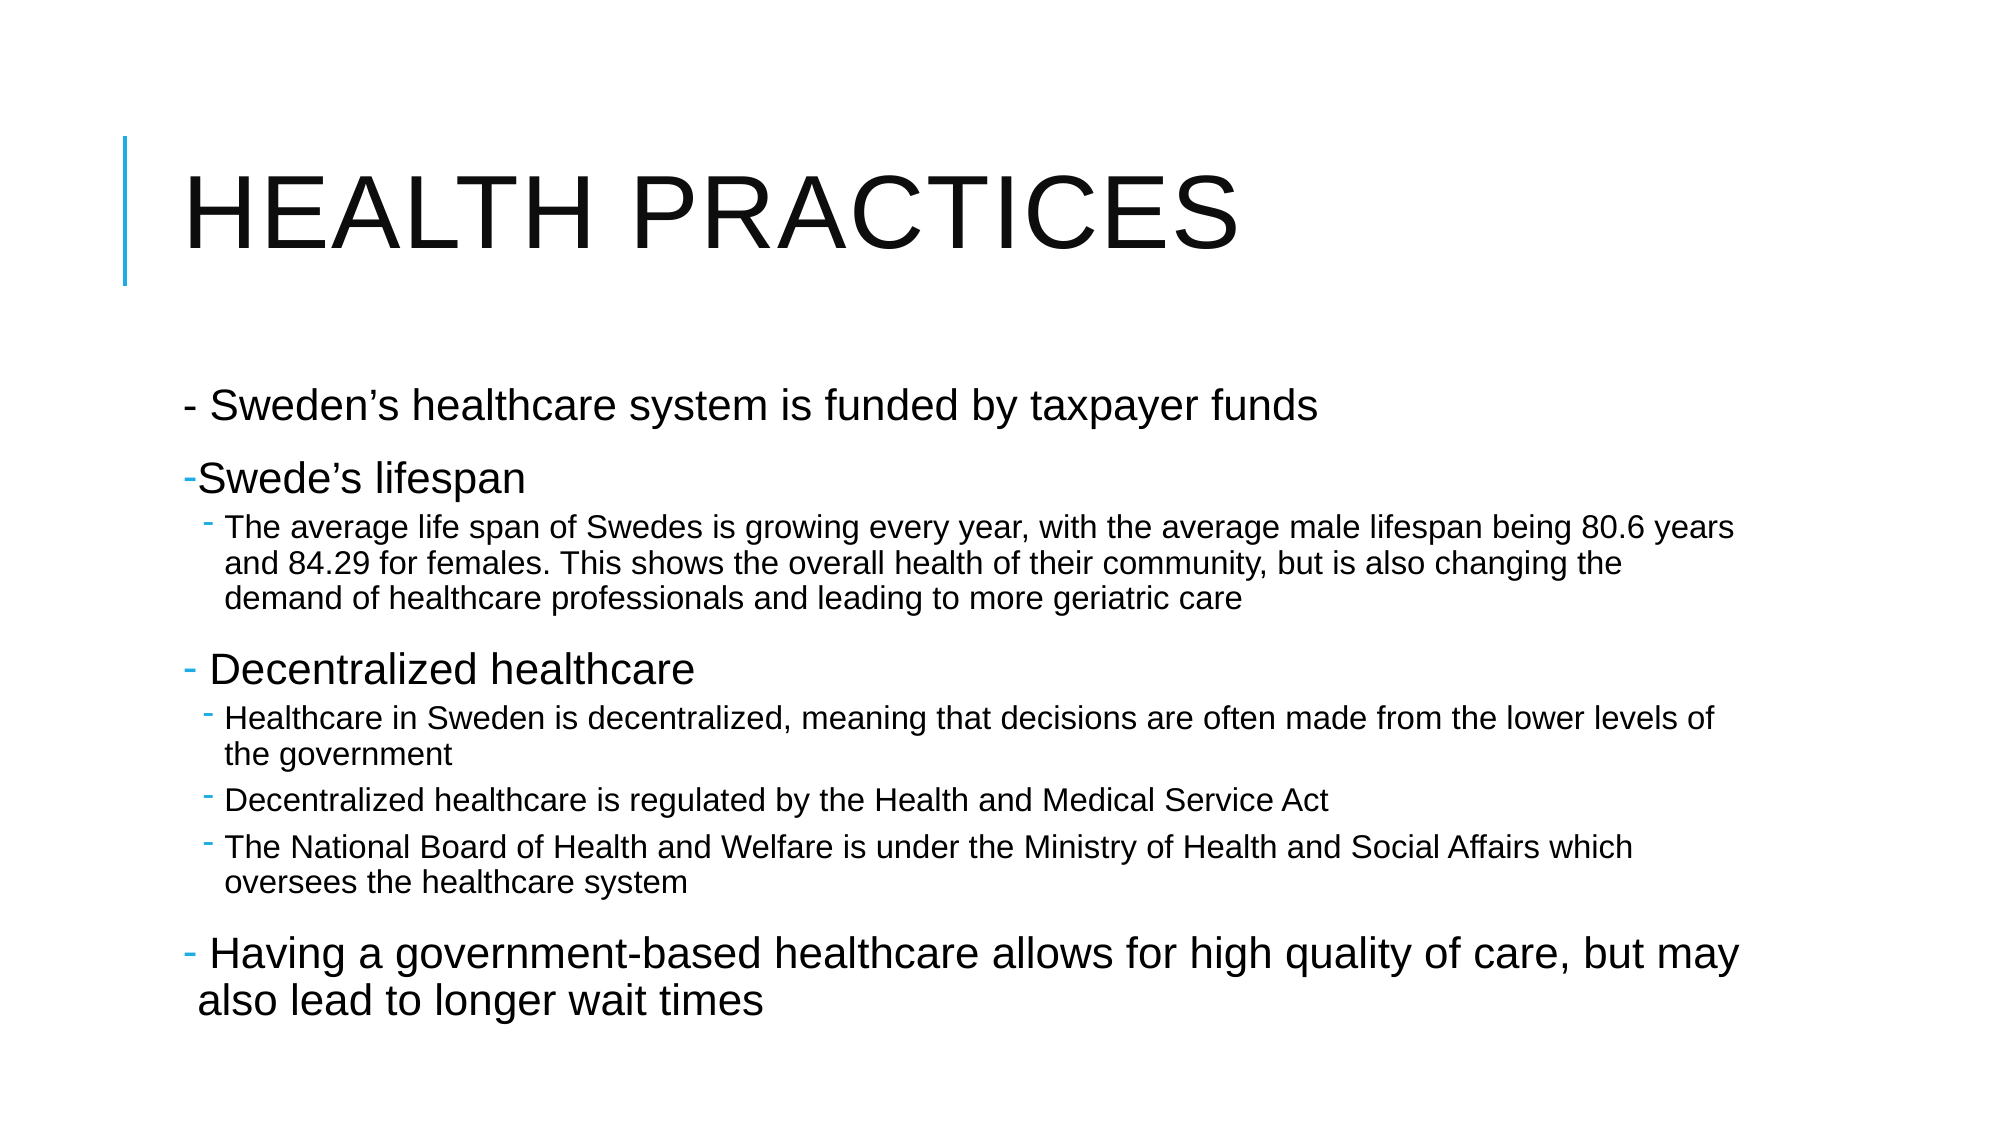

# Health Practices
- Sweden’s healthcare system is funded by taxpayer funds
Swede’s lifespan
The average life span of Swedes is growing every year, with the average male lifespan being 80.6 years and 84.29 for females. This shows the overall health of their community, but is also changing the demand of healthcare professionals and leading to more geriatric care
 Decentralized healthcare
Healthcare in Sweden is decentralized, meaning that decisions are often made from the lower levels of the government
Decentralized healthcare is regulated by the Health and Medical Service Act
The National Board of Health and Welfare is under the Ministry of Health and Social Affairs which oversees the healthcare system
 Having a government-based healthcare allows for high quality of care, but may also lead to longer wait times